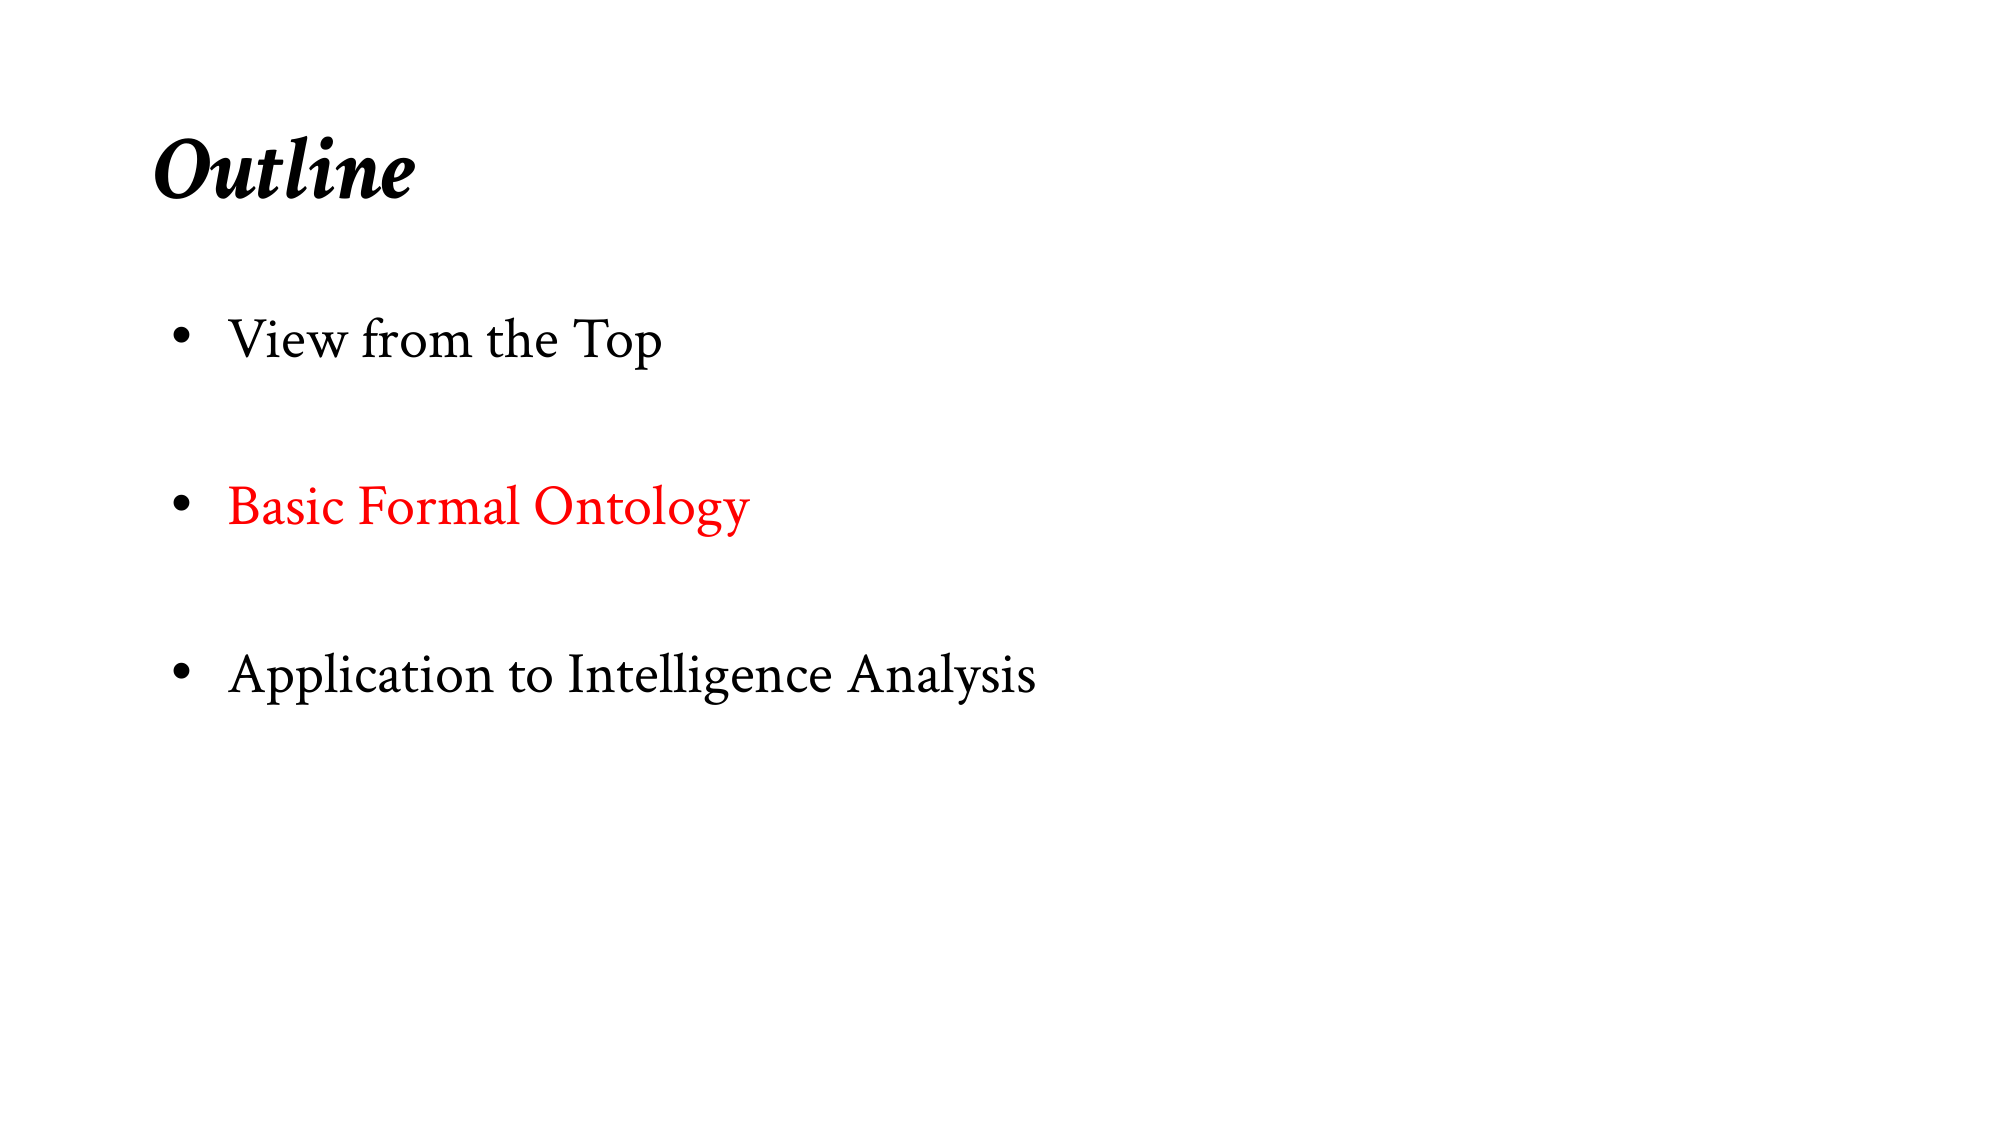

# Outline
View from the Top

Basic Formal Ontology

Application to Intelligence Analysis